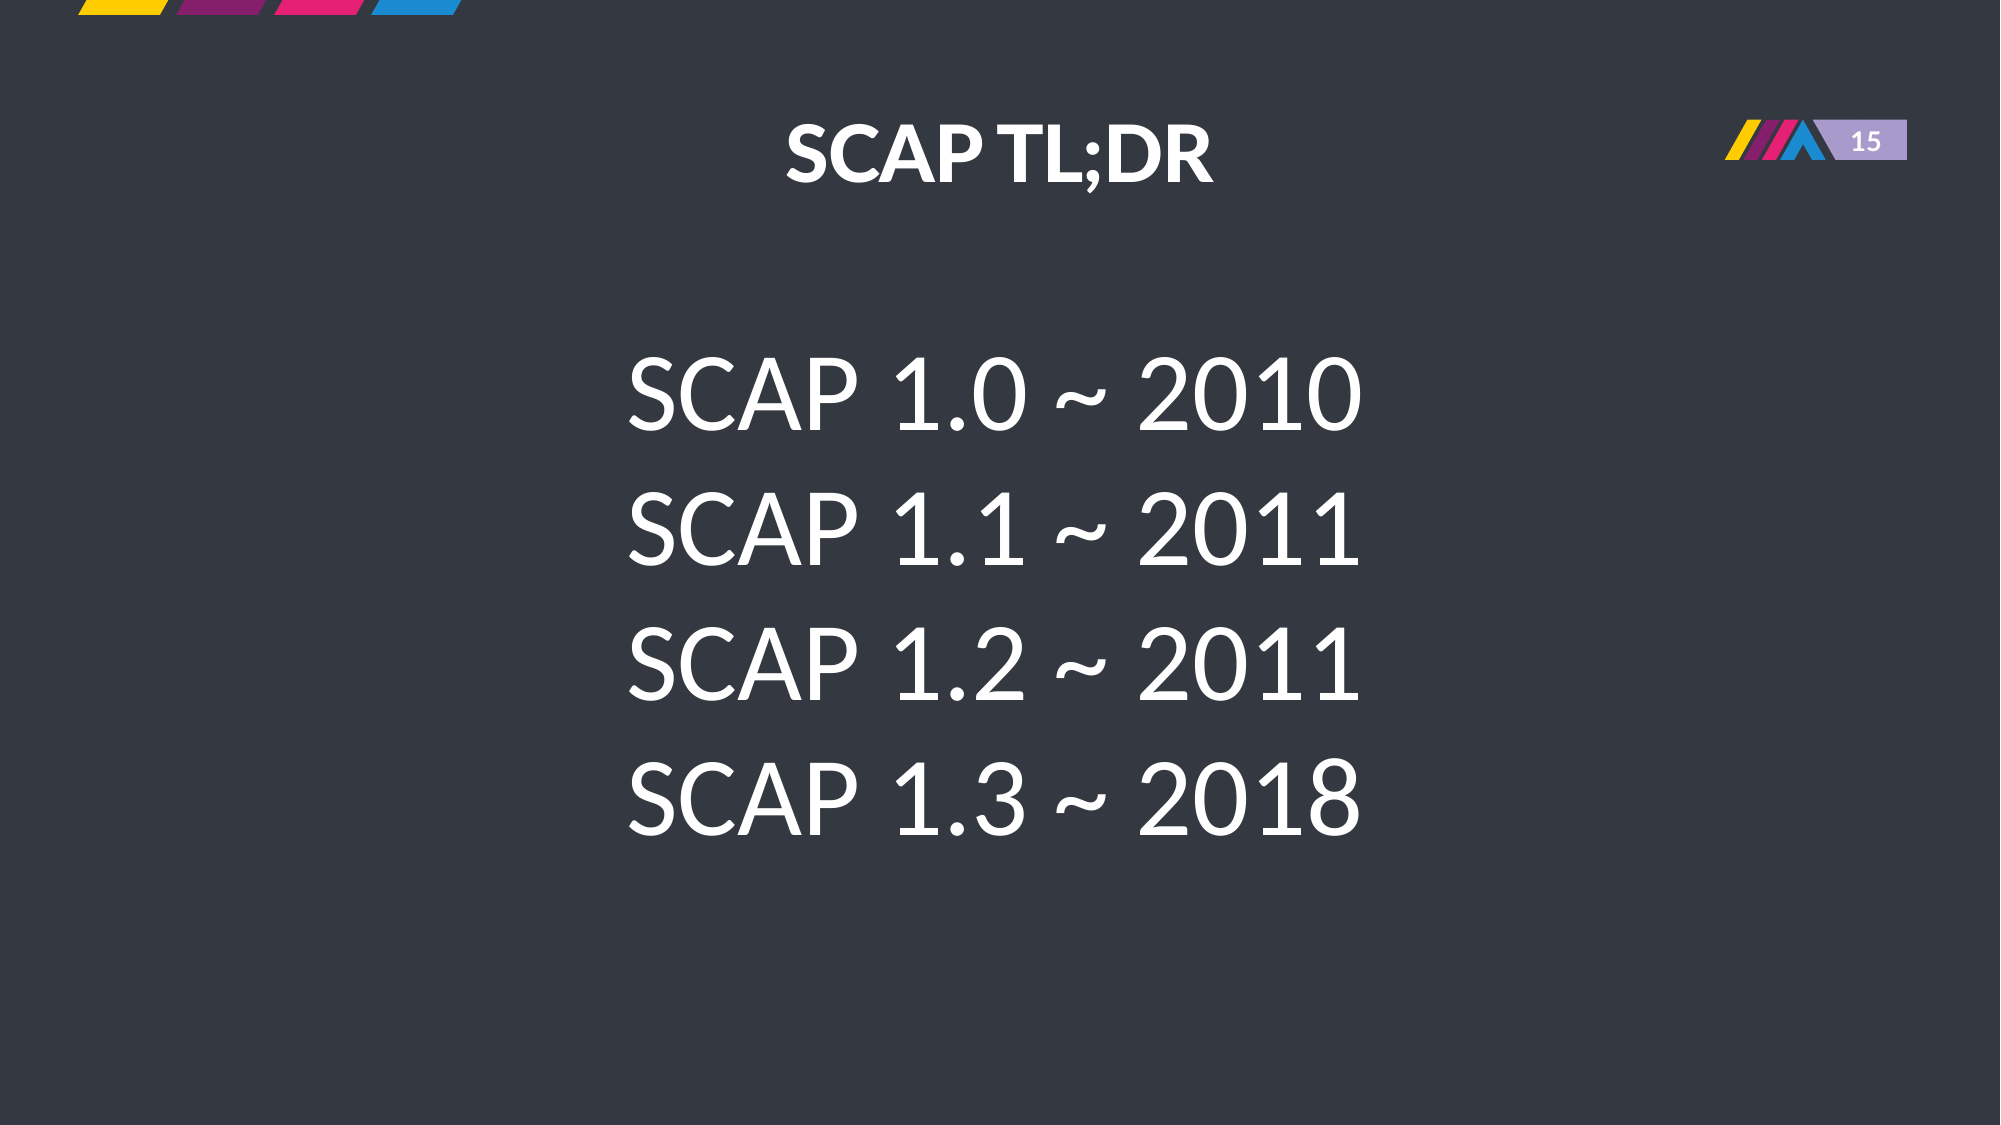

# SCAP TL;DR
SCAP 1.0 ~ 2010
SCAP 1.1 ~ 2011
SCAP 1.2 ~ 2011
SCAP 1.3 ~ 2018